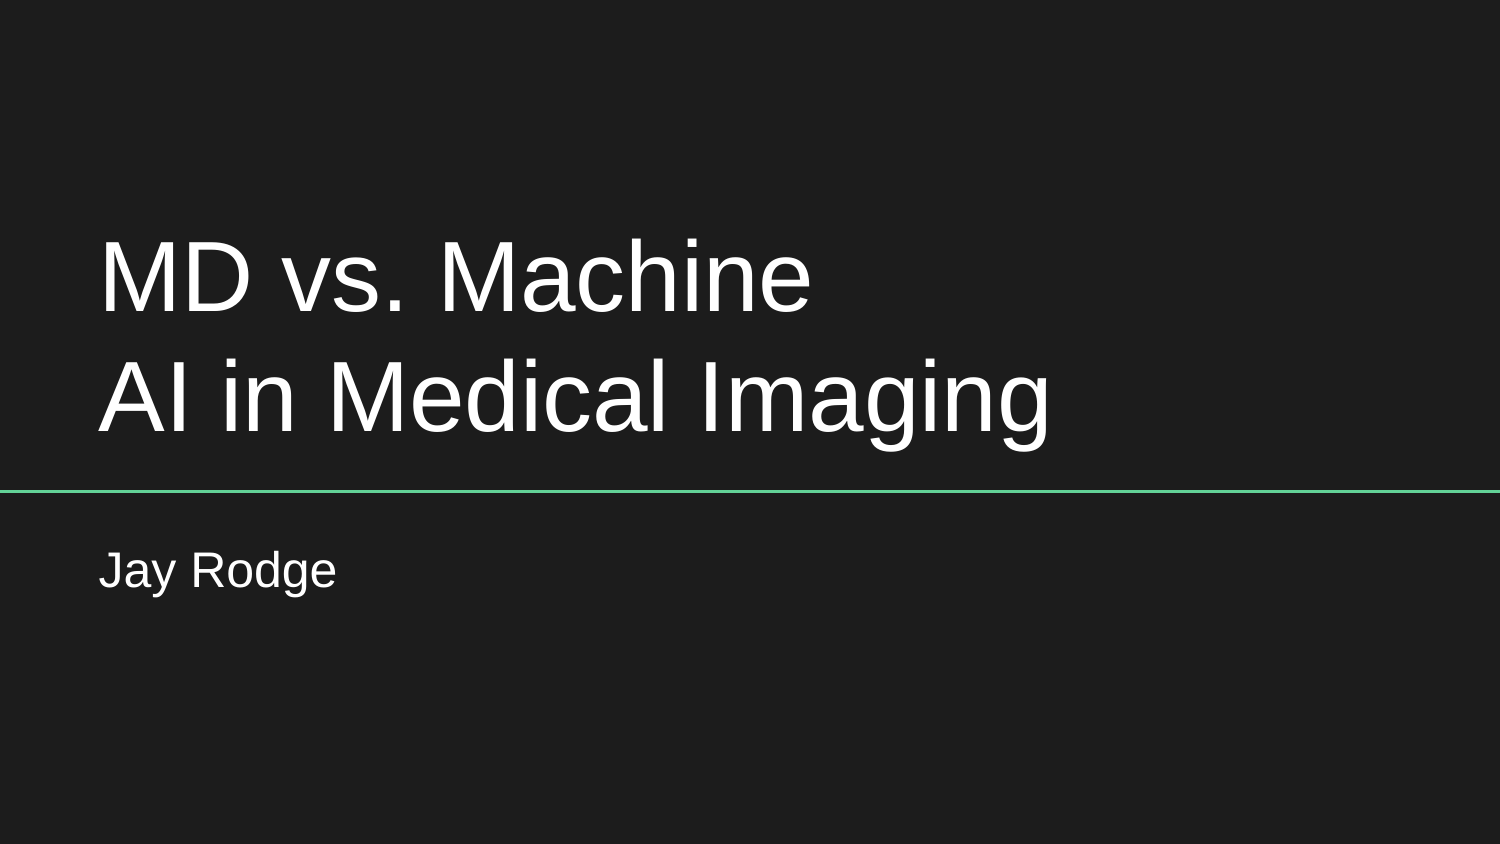

# MD vs. Machine
AI in Medical Imaging
Jay Rodge